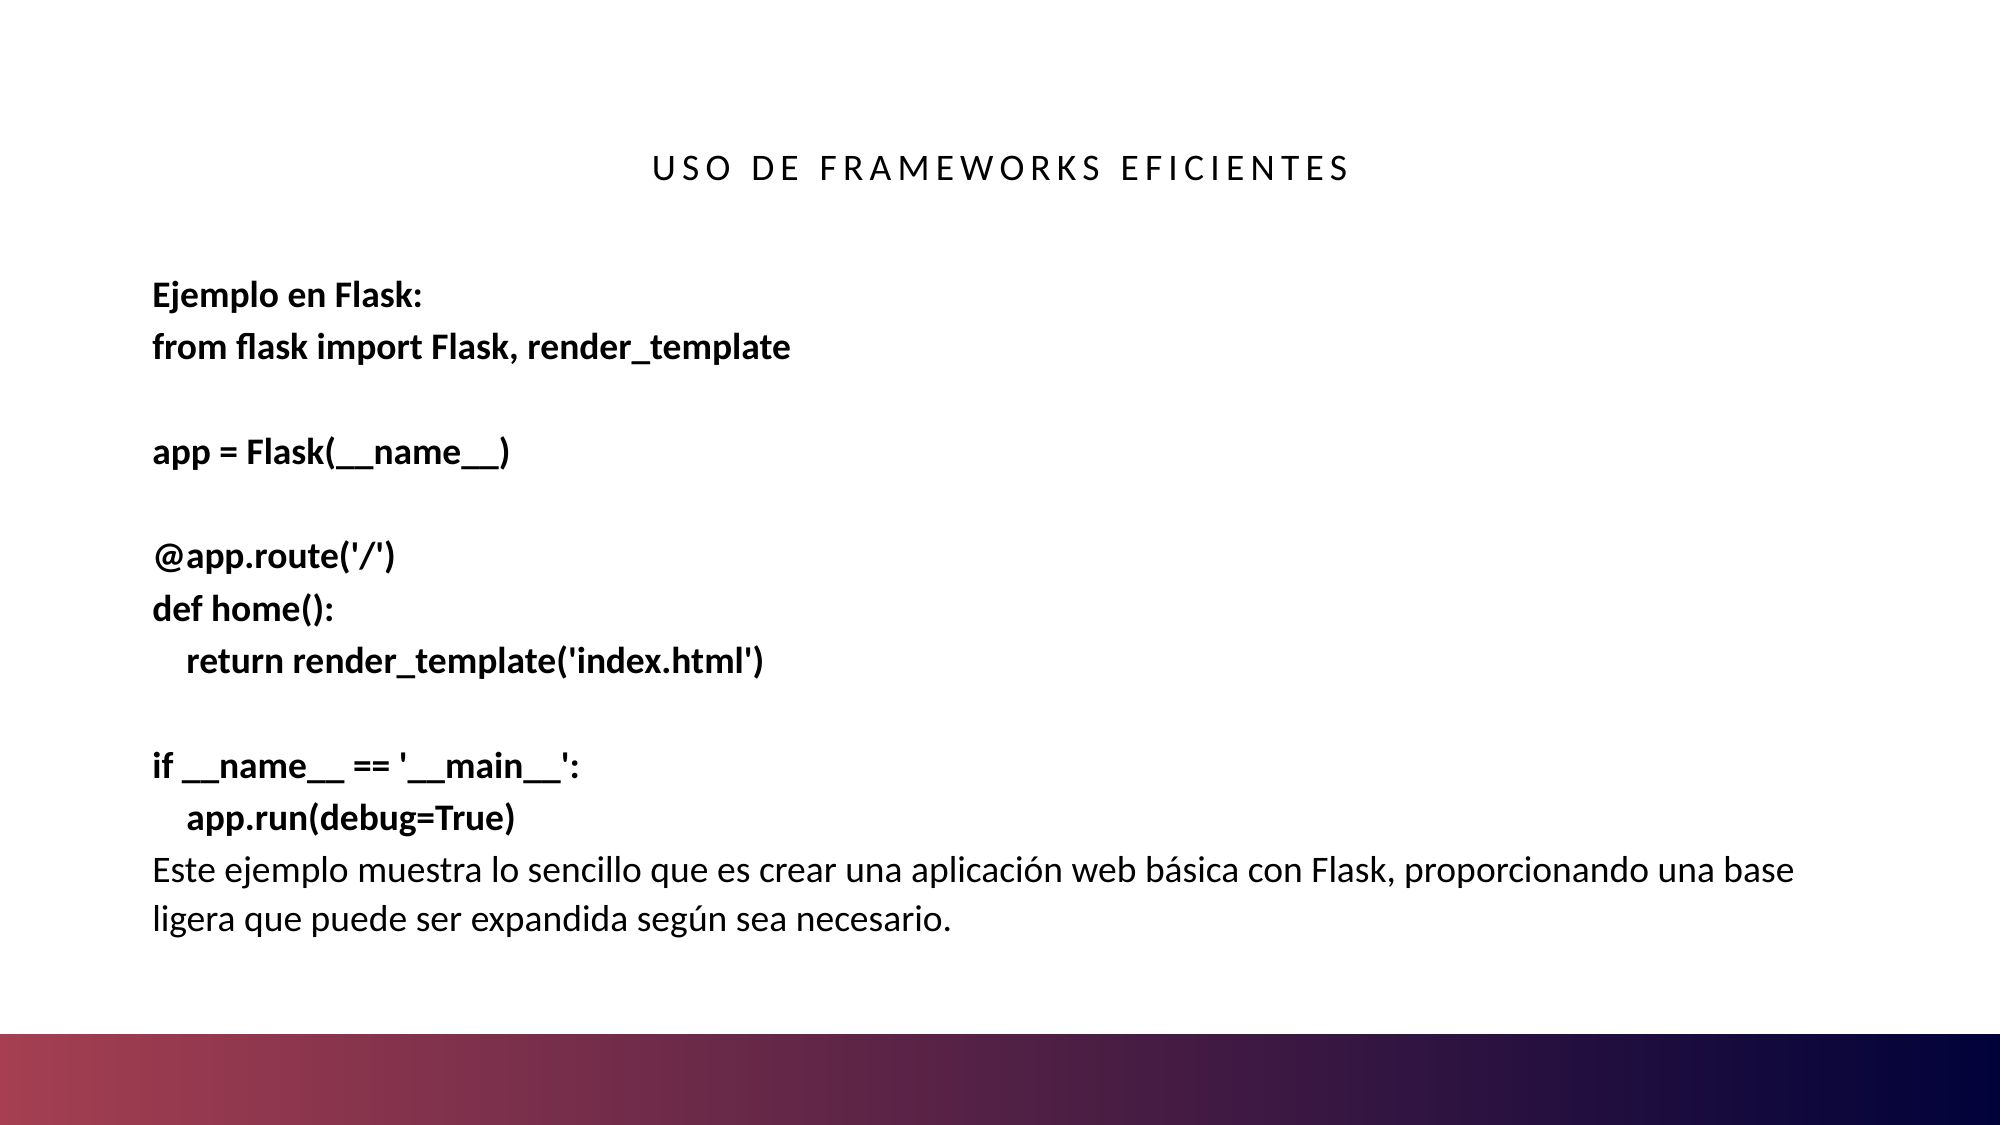

# Uso de Frameworks Eficientes
Ejemplo en Flask:
from flask import Flask, render_template

app = Flask(__name__)

@app.route('/')
def home():
    return render_template('index.html')

if __name__ == '__main__':
    app.run(debug=True)
Este ejemplo muestra lo sencillo que es crear una aplicación web básica con Flask, proporcionando una base ligera que puede ser expandida según sea necesario.